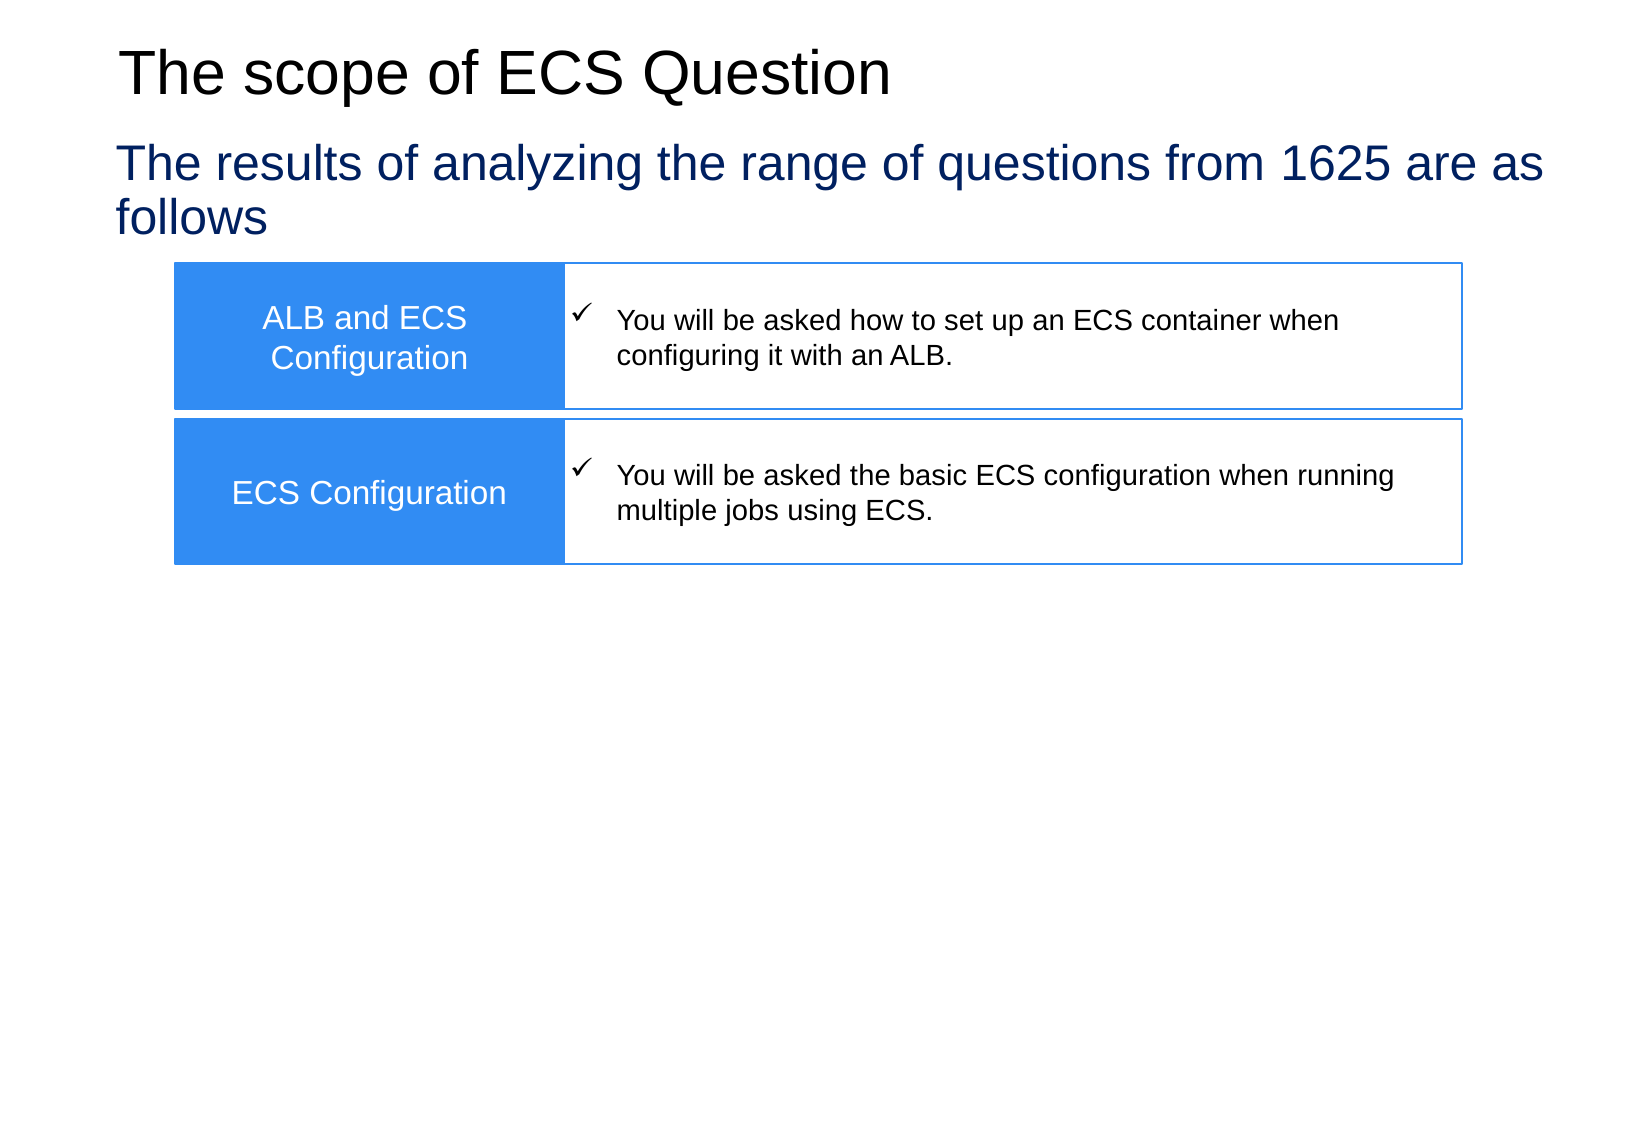

The scope of ECS Question
The results of analyzing the range of questions from 1625 are as follows
ALB and ECS
Configuration
You will be asked how to set up an ECS container when configuring it with an ALB.
ECS Configuration
You will be asked the basic ECS configuration when running multiple jobs using ECS.